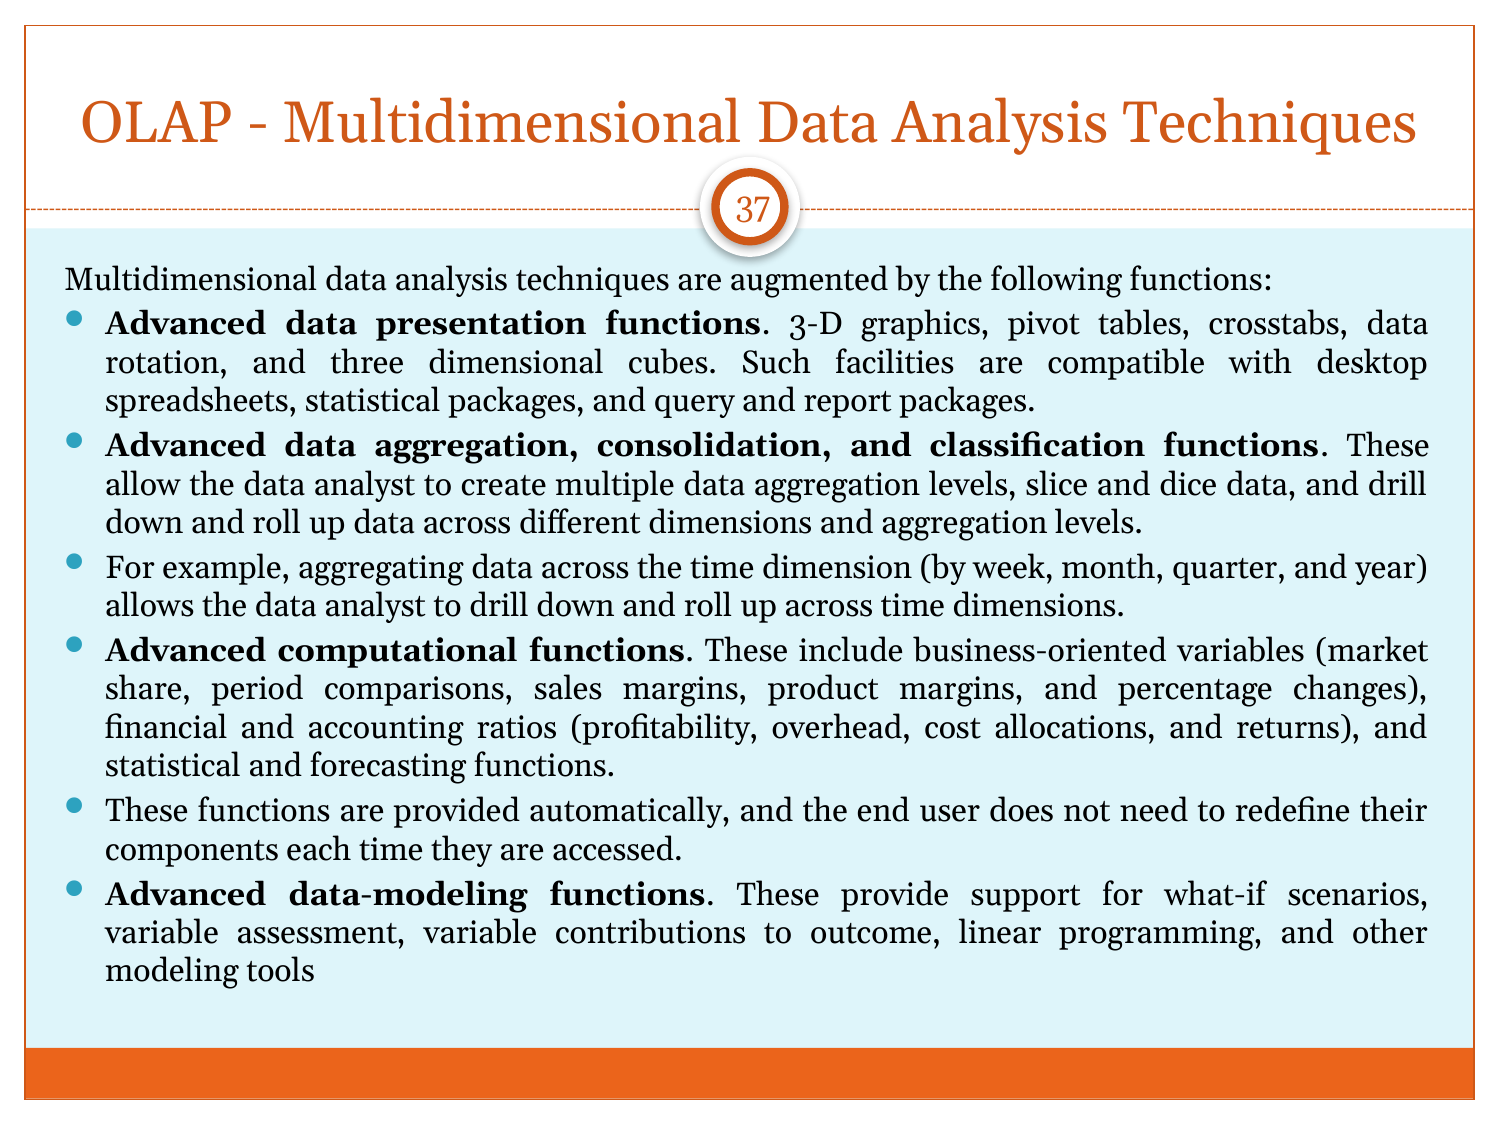

# OLAP - Multidimensional Data Analysis Techniques
37
Multidimensional data analysis techniques are augmented by the following functions:
Advanced data presentation functions. 3-D graphics, pivot tables, crosstabs, data rotation, and three dimensional cubes. Such facilities are compatible with desktop spreadsheets, statistical packages, and query and report packages.
Advanced data aggregation, consolidation, and classification functions. These allow the data analyst to create multiple data aggregation levels, slice and dice data, and drill down and roll up data across different dimensions and aggregation levels.
For example, aggregating data across the time dimension (by week, month, quarter, and year) allows the data analyst to drill down and roll up across time dimensions.
Advanced computational functions. These include business-oriented variables (market share, period comparisons, sales margins, product margins, and percentage changes), financial and accounting ratios (profitability, overhead, cost allocations, and returns), and statistical and forecasting functions.
These functions are provided automatically, and the end user does not need to redefine their components each time they are accessed.
Advanced data-modeling functions. These provide support for what-if scenarios, variable assessment, variable contributions to outcome, linear programming, and other modeling tools